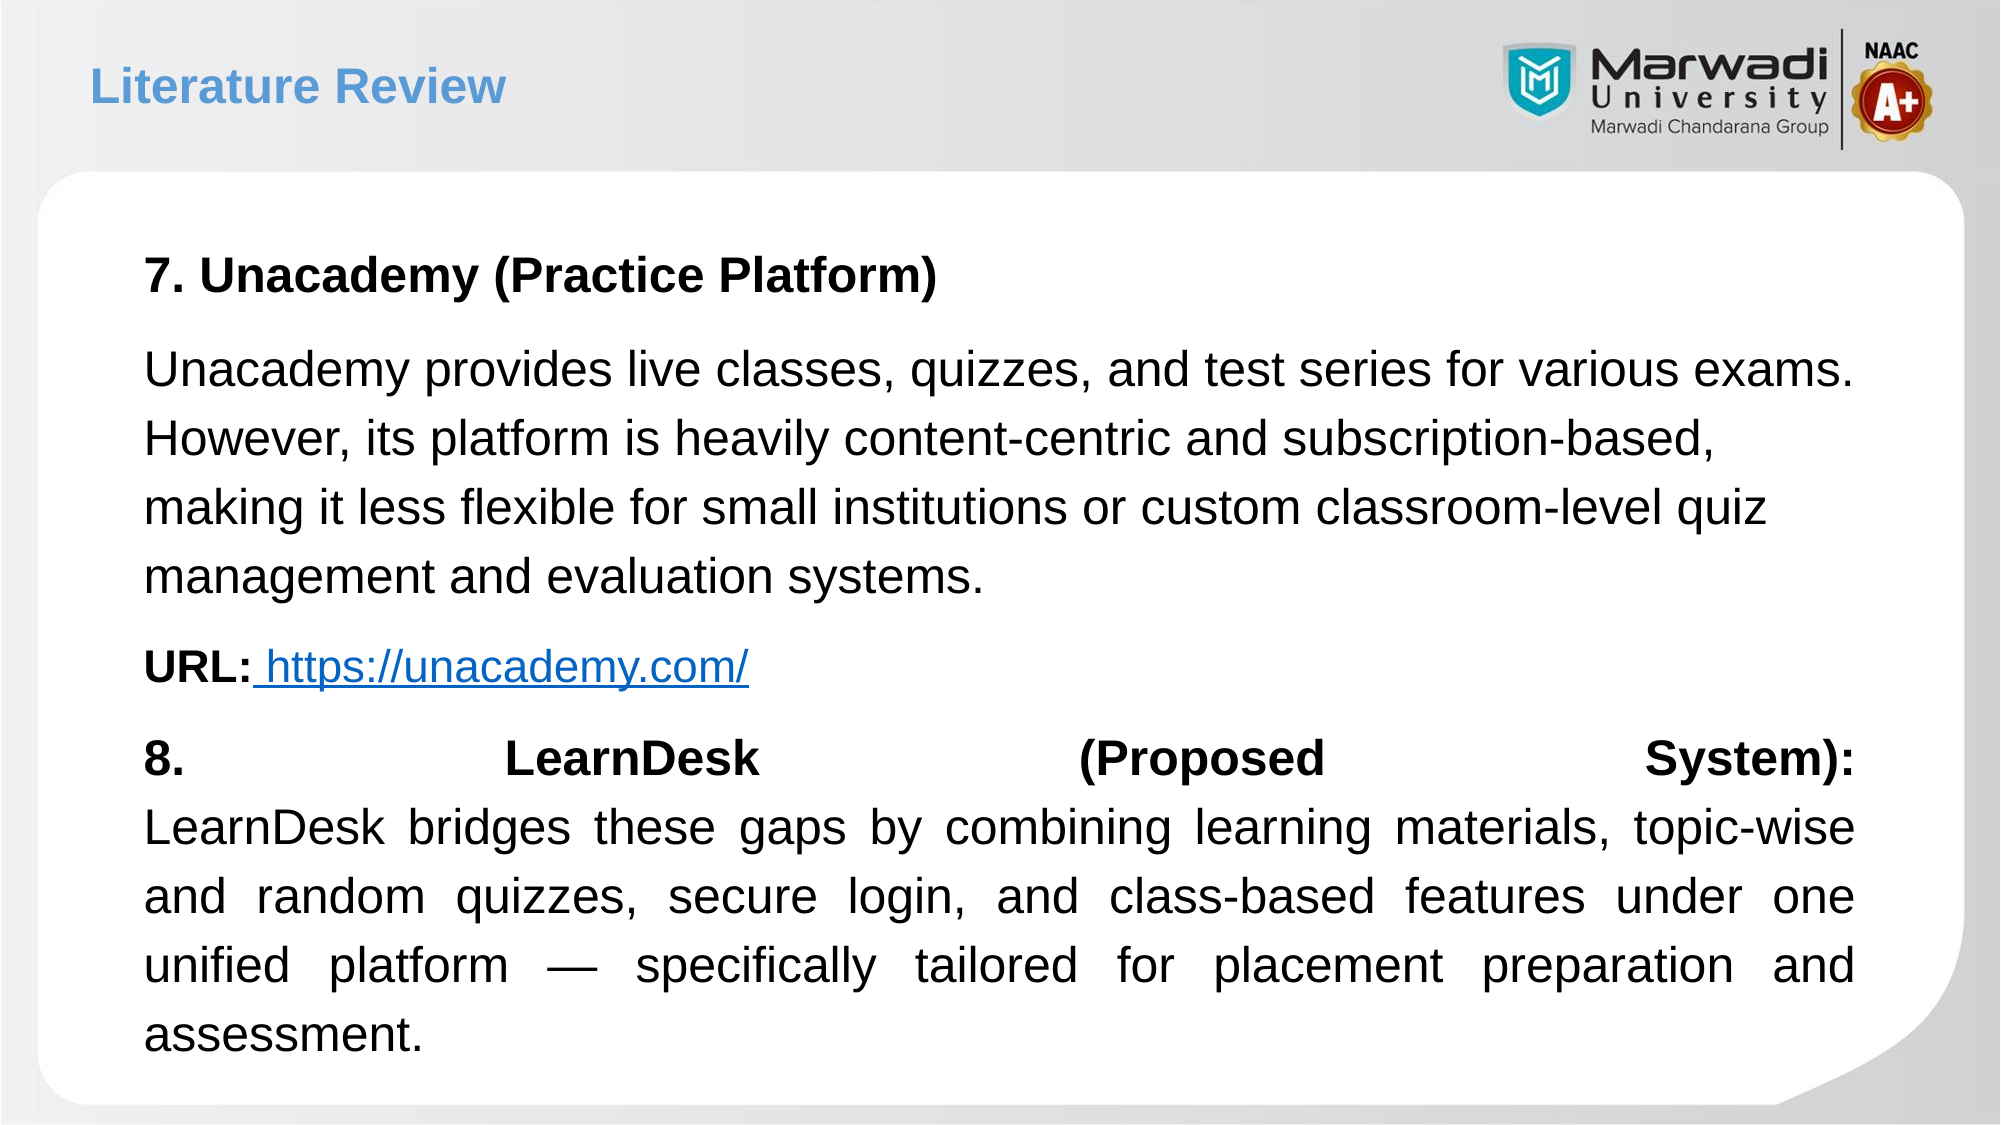

# Literature Review
7. Unacademy (Practice Platform)
Unacademy provides live classes, quizzes, and test series for various exams. However, its platform is heavily content-centric and subscription-based, making it less flexible for small institutions or custom classroom-level quiz management and evaluation systems.
URL: https://unacademy.com/
8. LearnDesk (Proposed System):
LearnDesk bridges these gaps by combining learning materials, topic-wise and random quizzes, secure login, and class-based features under one unified platform — specifically tailored for placement preparation and assessment.